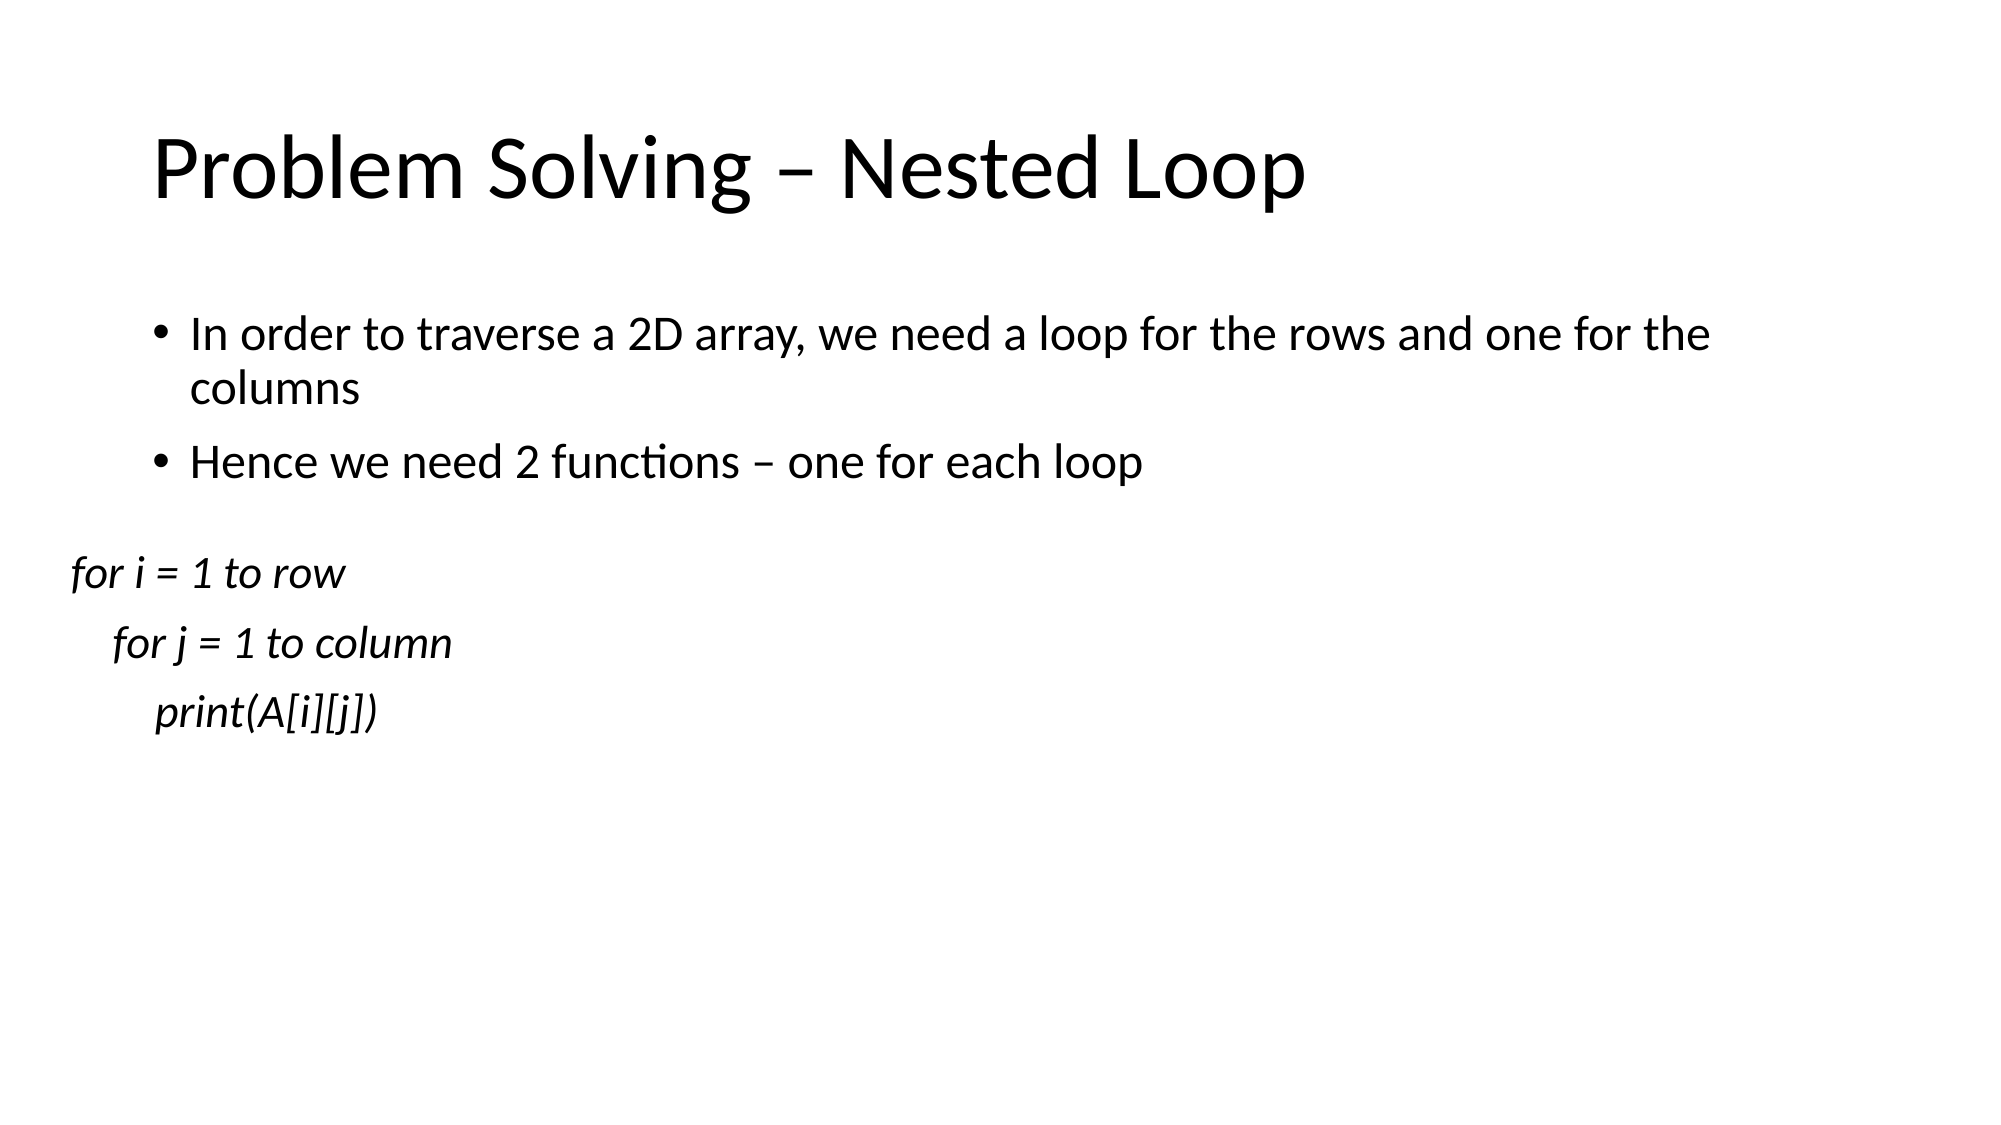

# Problem Solving – Nested Loop
In order to traverse a 2D array, we need a loop for the rows and one for the columns
Hence we need 2 functions – one for each loop
for i = 1 to row
    for j = 1 to column
        print(A[i][j])